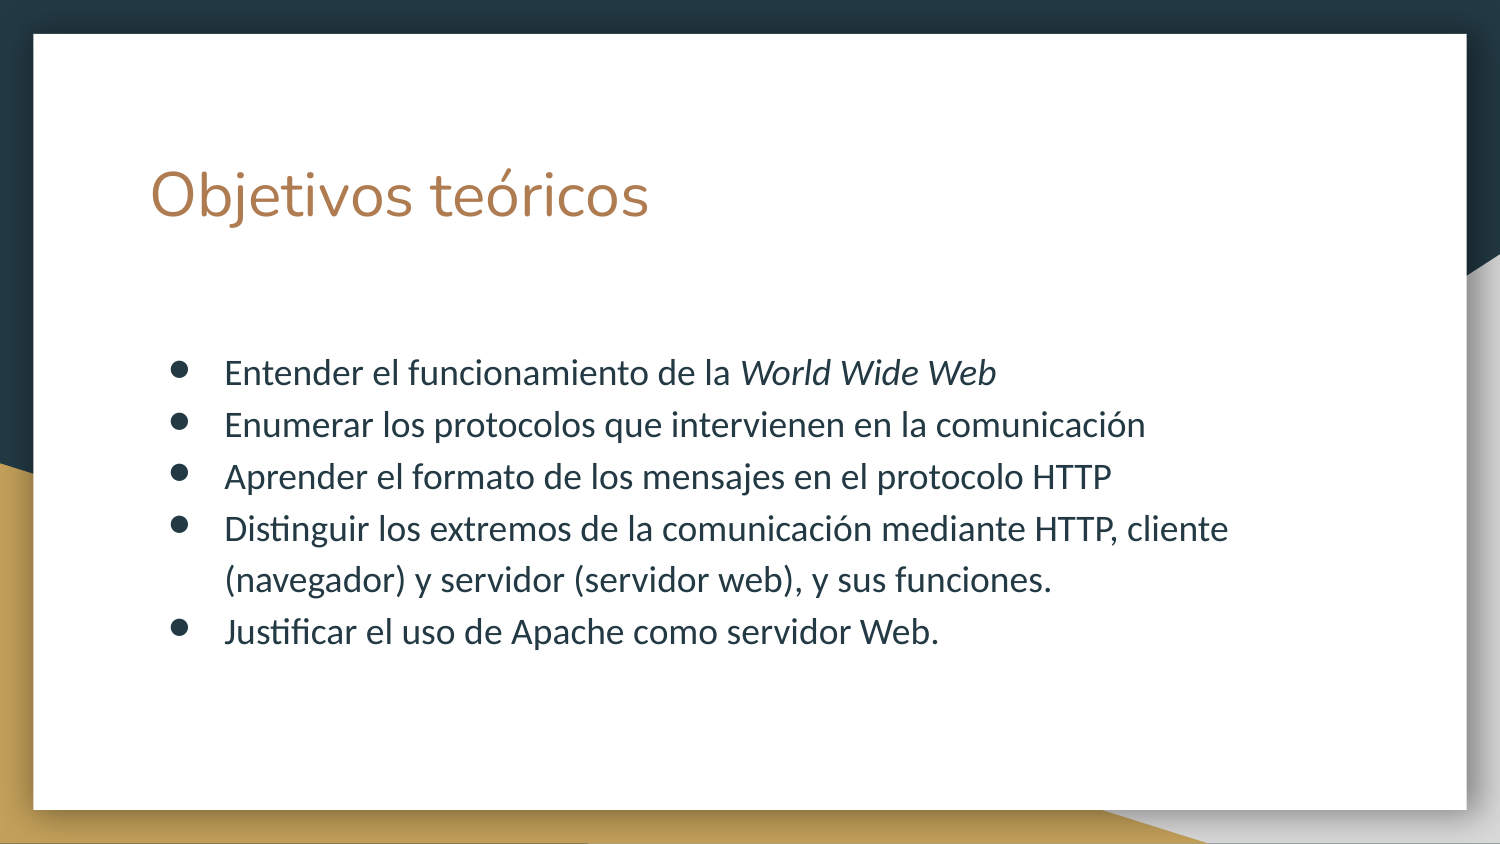

# Objetivos teóricos
Entender el funcionamiento de la World Wide Web
Enumerar los protocolos que intervienen en la comunicación
Aprender el formato de los mensajes en el protocolo HTTP
Distinguir los extremos de la comunicación mediante HTTP, cliente (navegador) y servidor (servidor web), y sus funciones.
Justificar el uso de Apache como servidor Web.